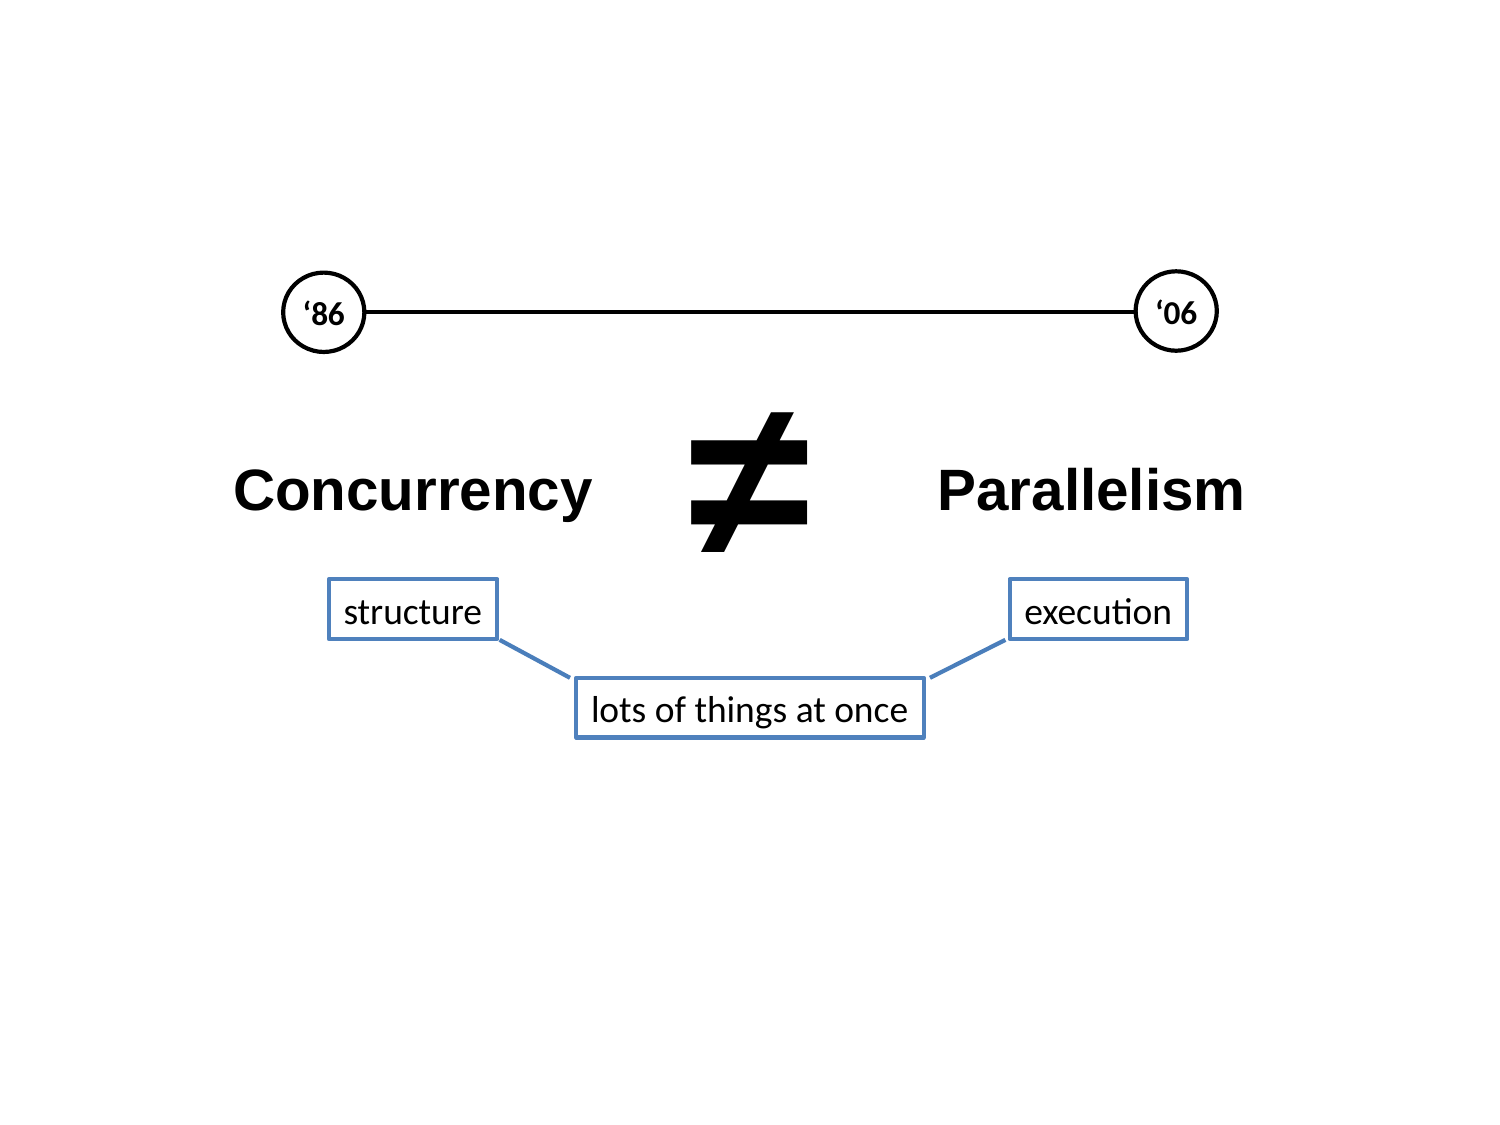

‘06
‘86
≠
Concurrency
Parallelism
structure
execution
lots of things at once